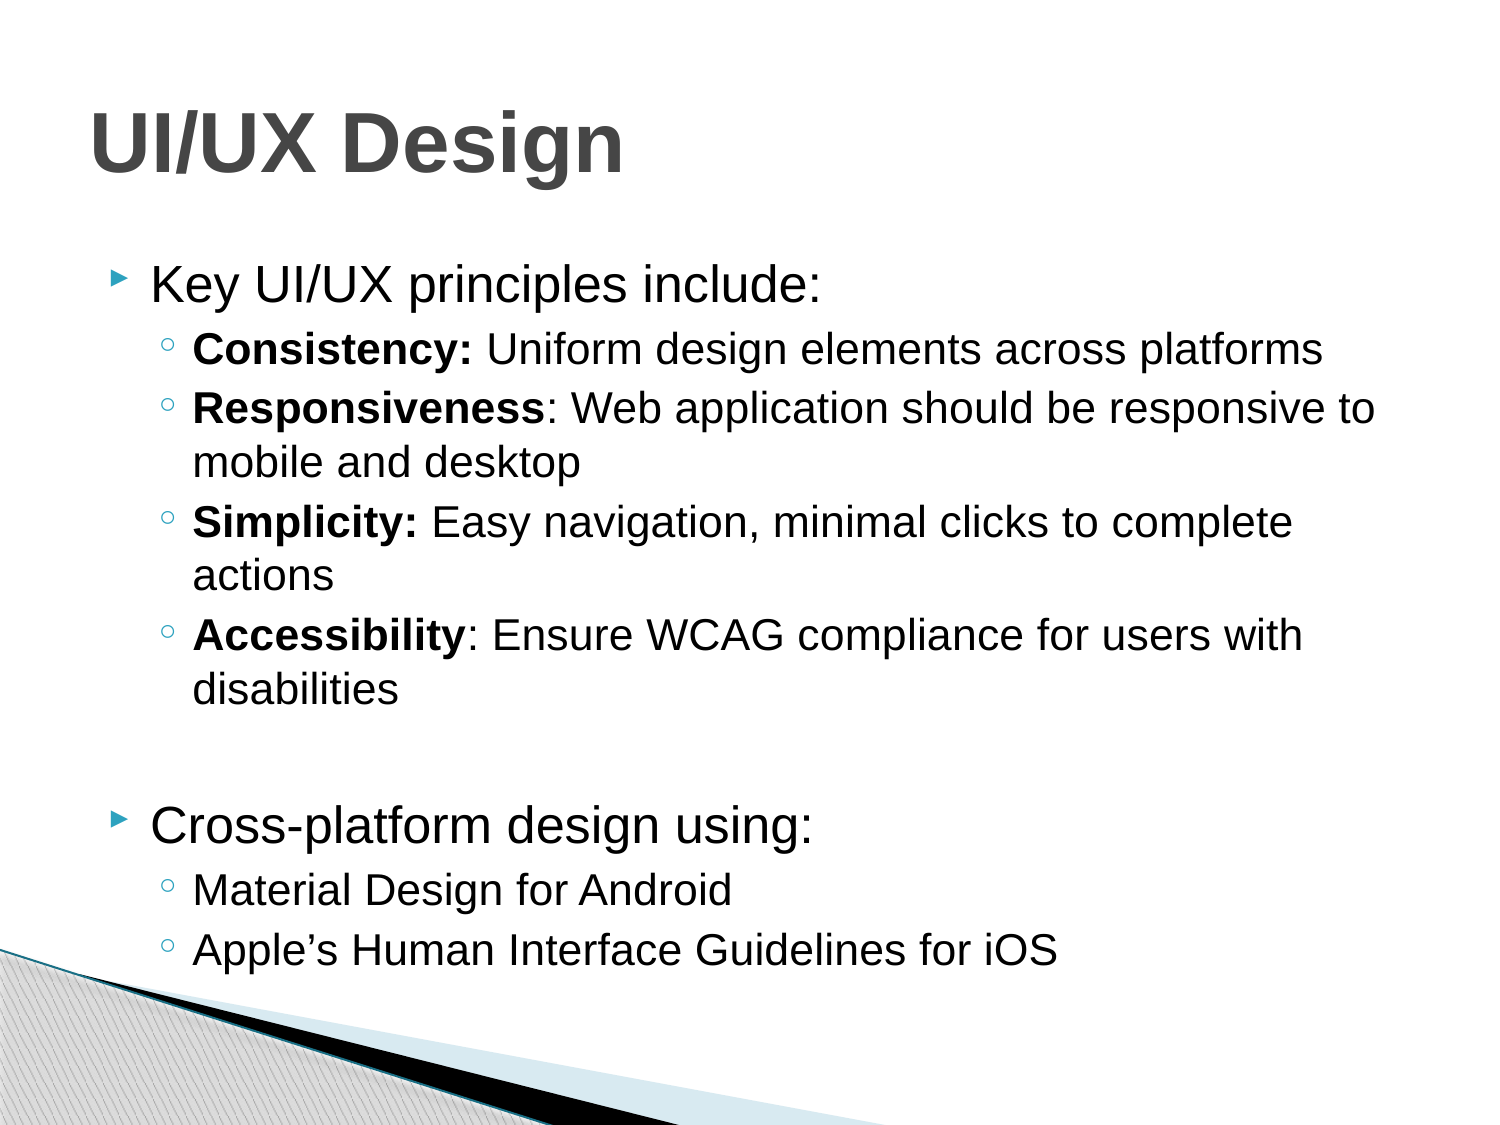

# UI/UX Design
Key UI/UX principles include:
Consistency: Uniform design elements across platforms
Responsiveness: Web application should be responsive to mobile and desktop
Simplicity: Easy navigation, minimal clicks to complete actions
Accessibility: Ensure WCAG compliance for users with disabilities

Cross-platform design using:
Material Design for Android
Apple’s Human Interface Guidelines for iOS